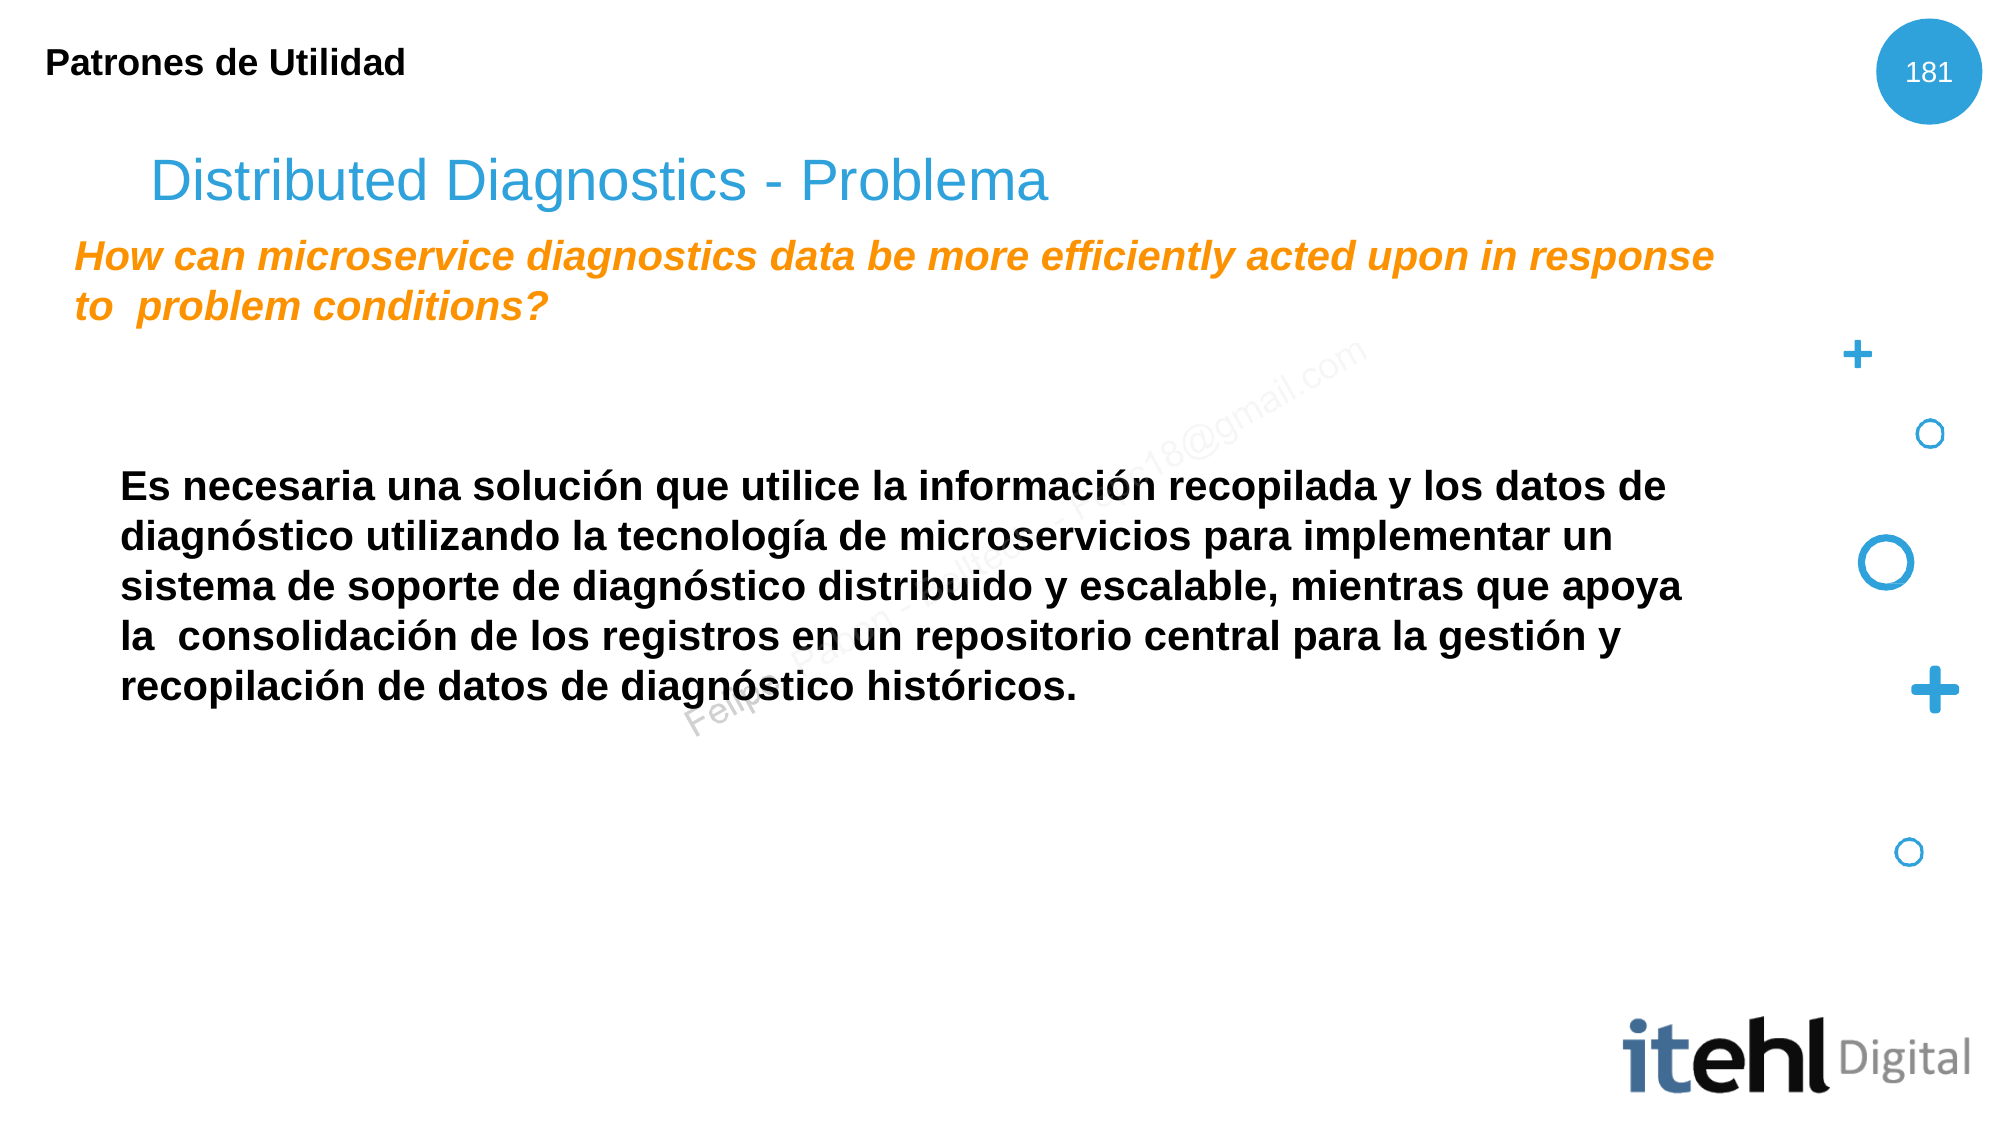

Patrones de Utilidad
181
# Distributed Diagnostics - Problema
How can microservice diagnostics data be more efficiently acted upon in response to  problem conditions?

Es necesaria una solución que utilice la información recopilada y los datos de  diagnóstico utilizando la tecnología de microservicios para implementar un  sistema de soporte de diagnóstico distribuido y escalable, mientras que apoya la  consolidación de los registros en un repositorio central para la gestión y  recopilación de datos de diagnóstico históricos.